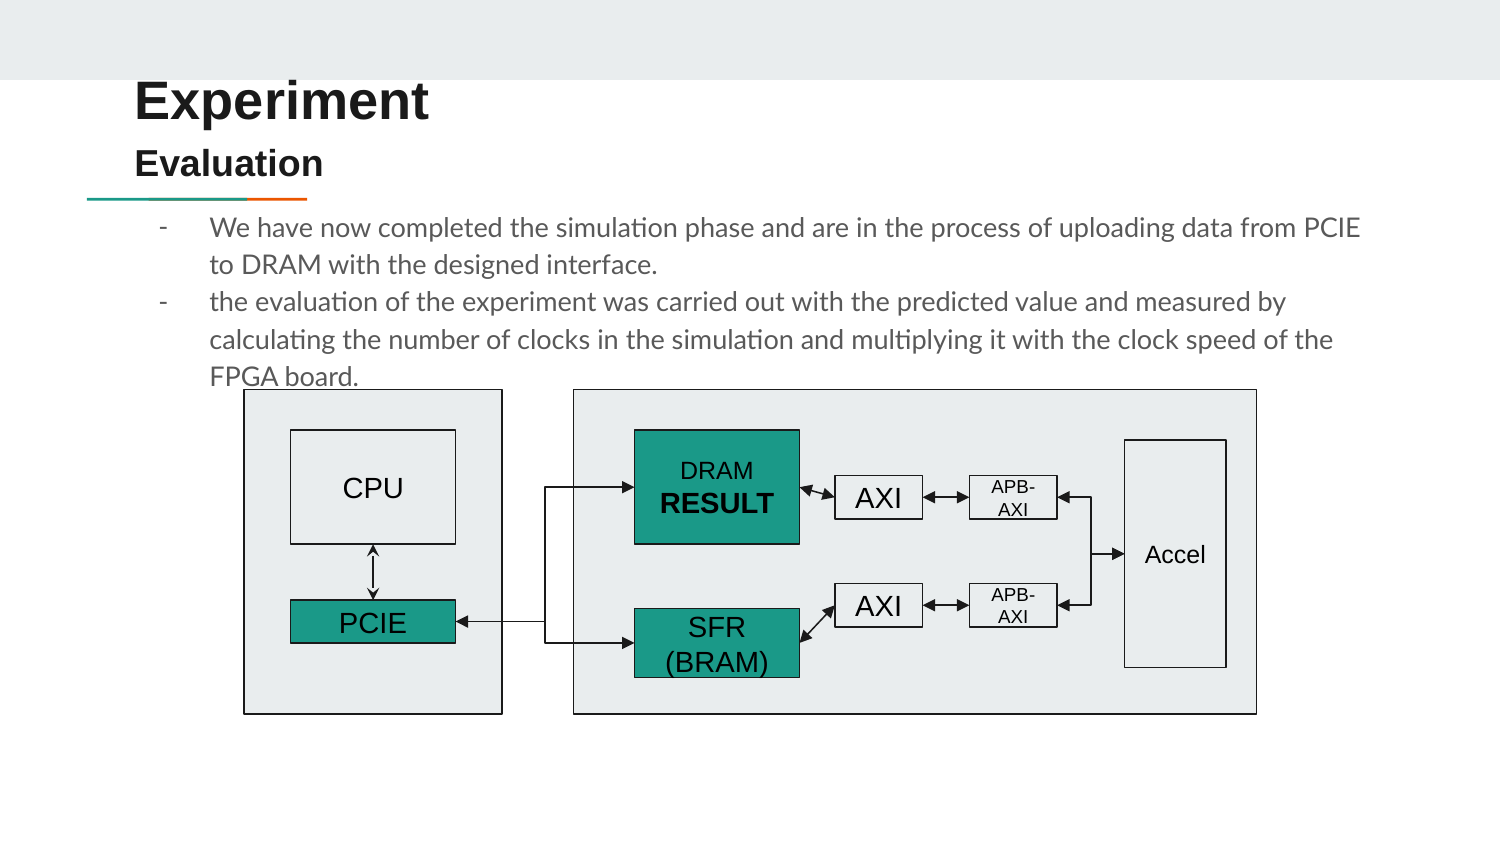

# Experiment

We have now completed the simulation phase and are in the process of uploading data from PCIE to DRAM with the designed interface.
the evaluation of the experiment was carried out with the predicted value and measured by calculating the number of clocks in the simulation and multiplying it with the clock speed of the FPGA board.

Evaluation

CPU
DRAM
RESULT
Accel
AXI
APB-AXI
AXI
APB-AXI
PCIE
SFR
(BRAM)